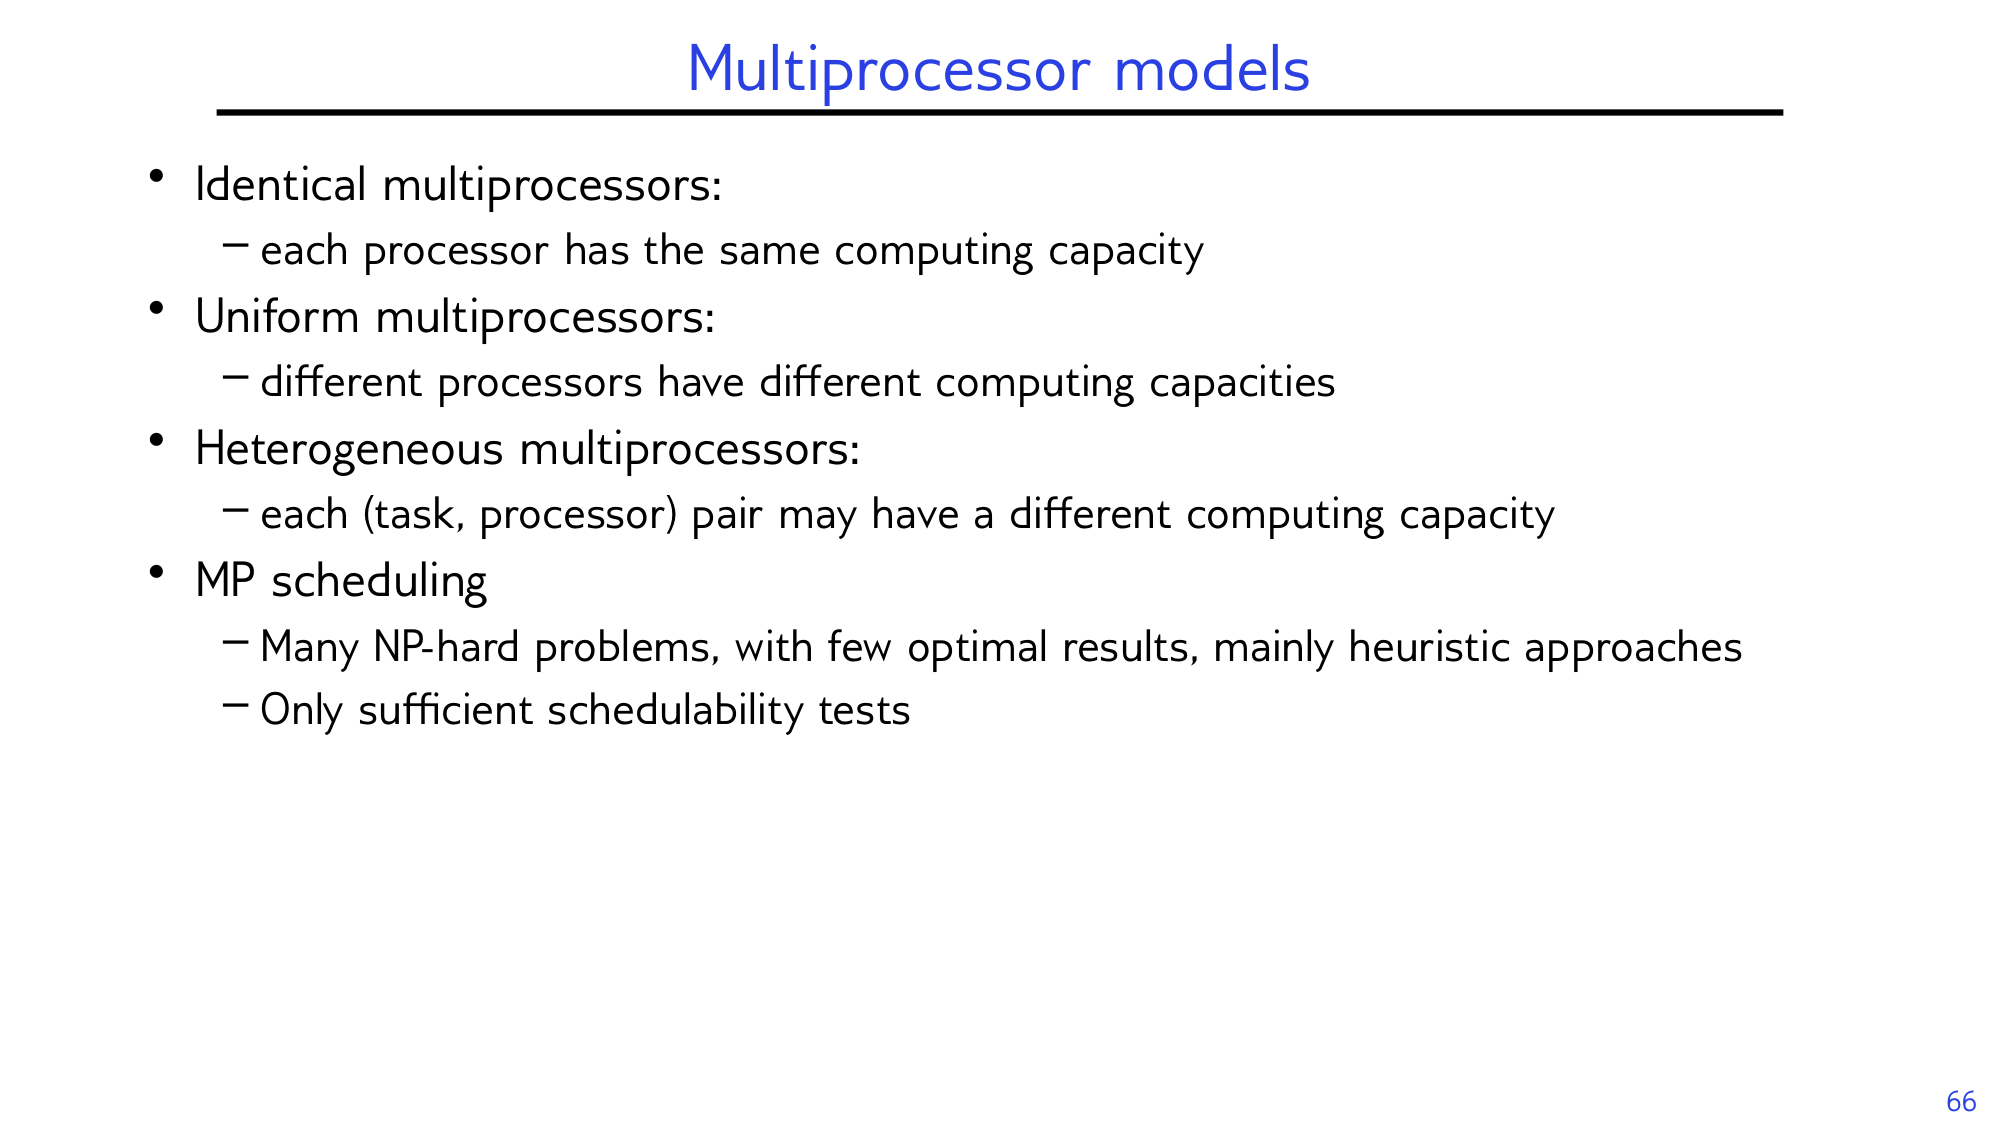

# Multiprocessor models
Identical multiprocessors:
each processor has the same computing capacity
Uniform multiprocessors:
different processors have different computing capacities
Heterogeneous multiprocessors:
each (task, processor) pair may have a different computing capacity
MP scheduling
Many NP-hard problems, with few optimal results, mainly heuristic approaches
Only sufficient schedulability tests